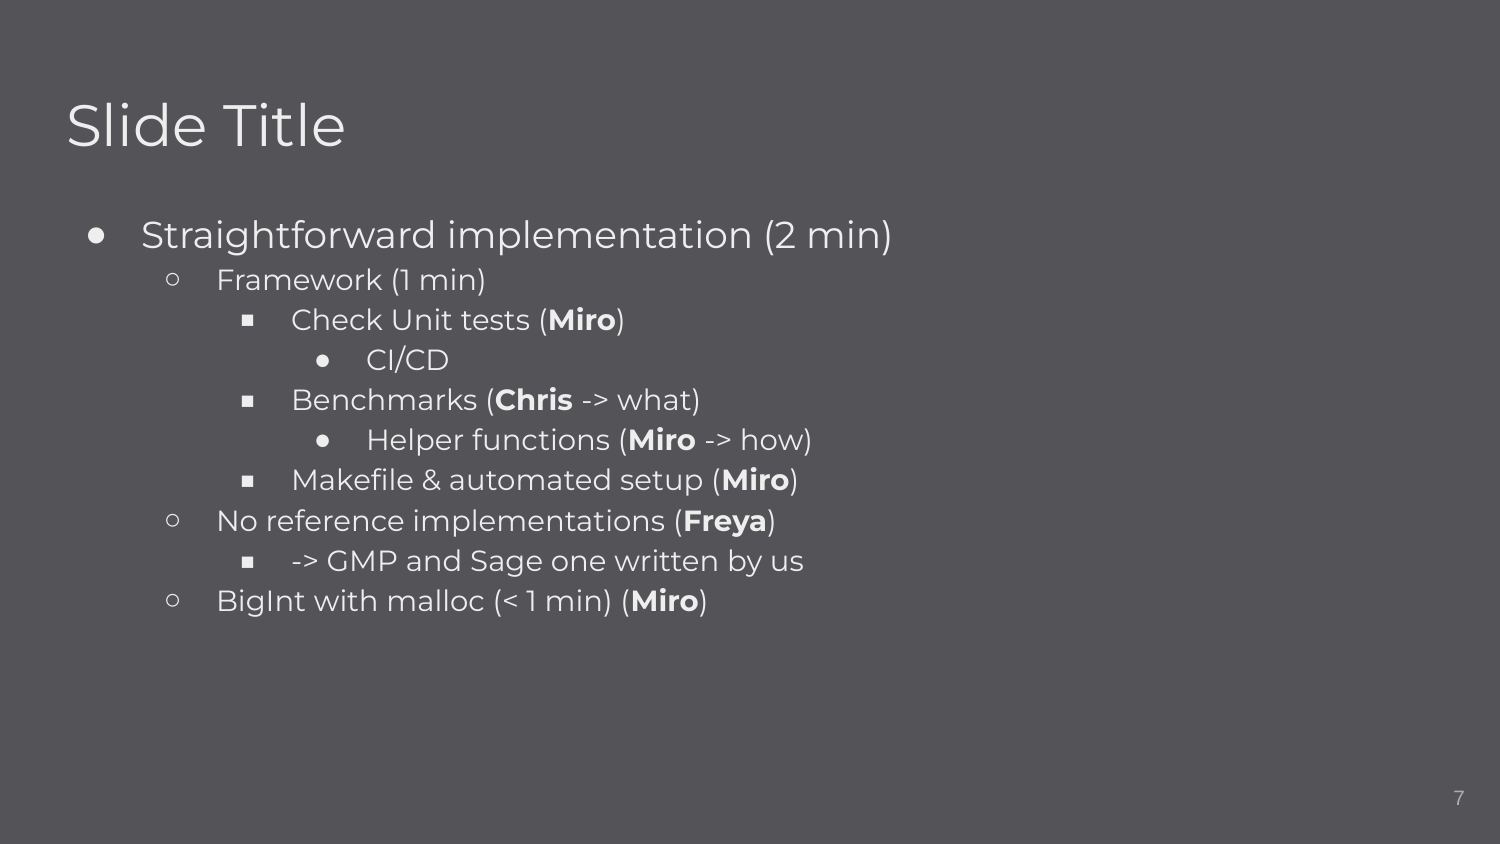

# Slide Title
Straightforward implementation (2 min)
Framework (1 min)
Check Unit tests (Miro)
CI/CD
Benchmarks (Chris -> what)
Helper functions (Miro -> how)
Makefile & automated setup (Miro)
No reference implementations (Freya)
-> GMP and Sage one written by us
BigInt with malloc (< 1 min) (Miro)
7